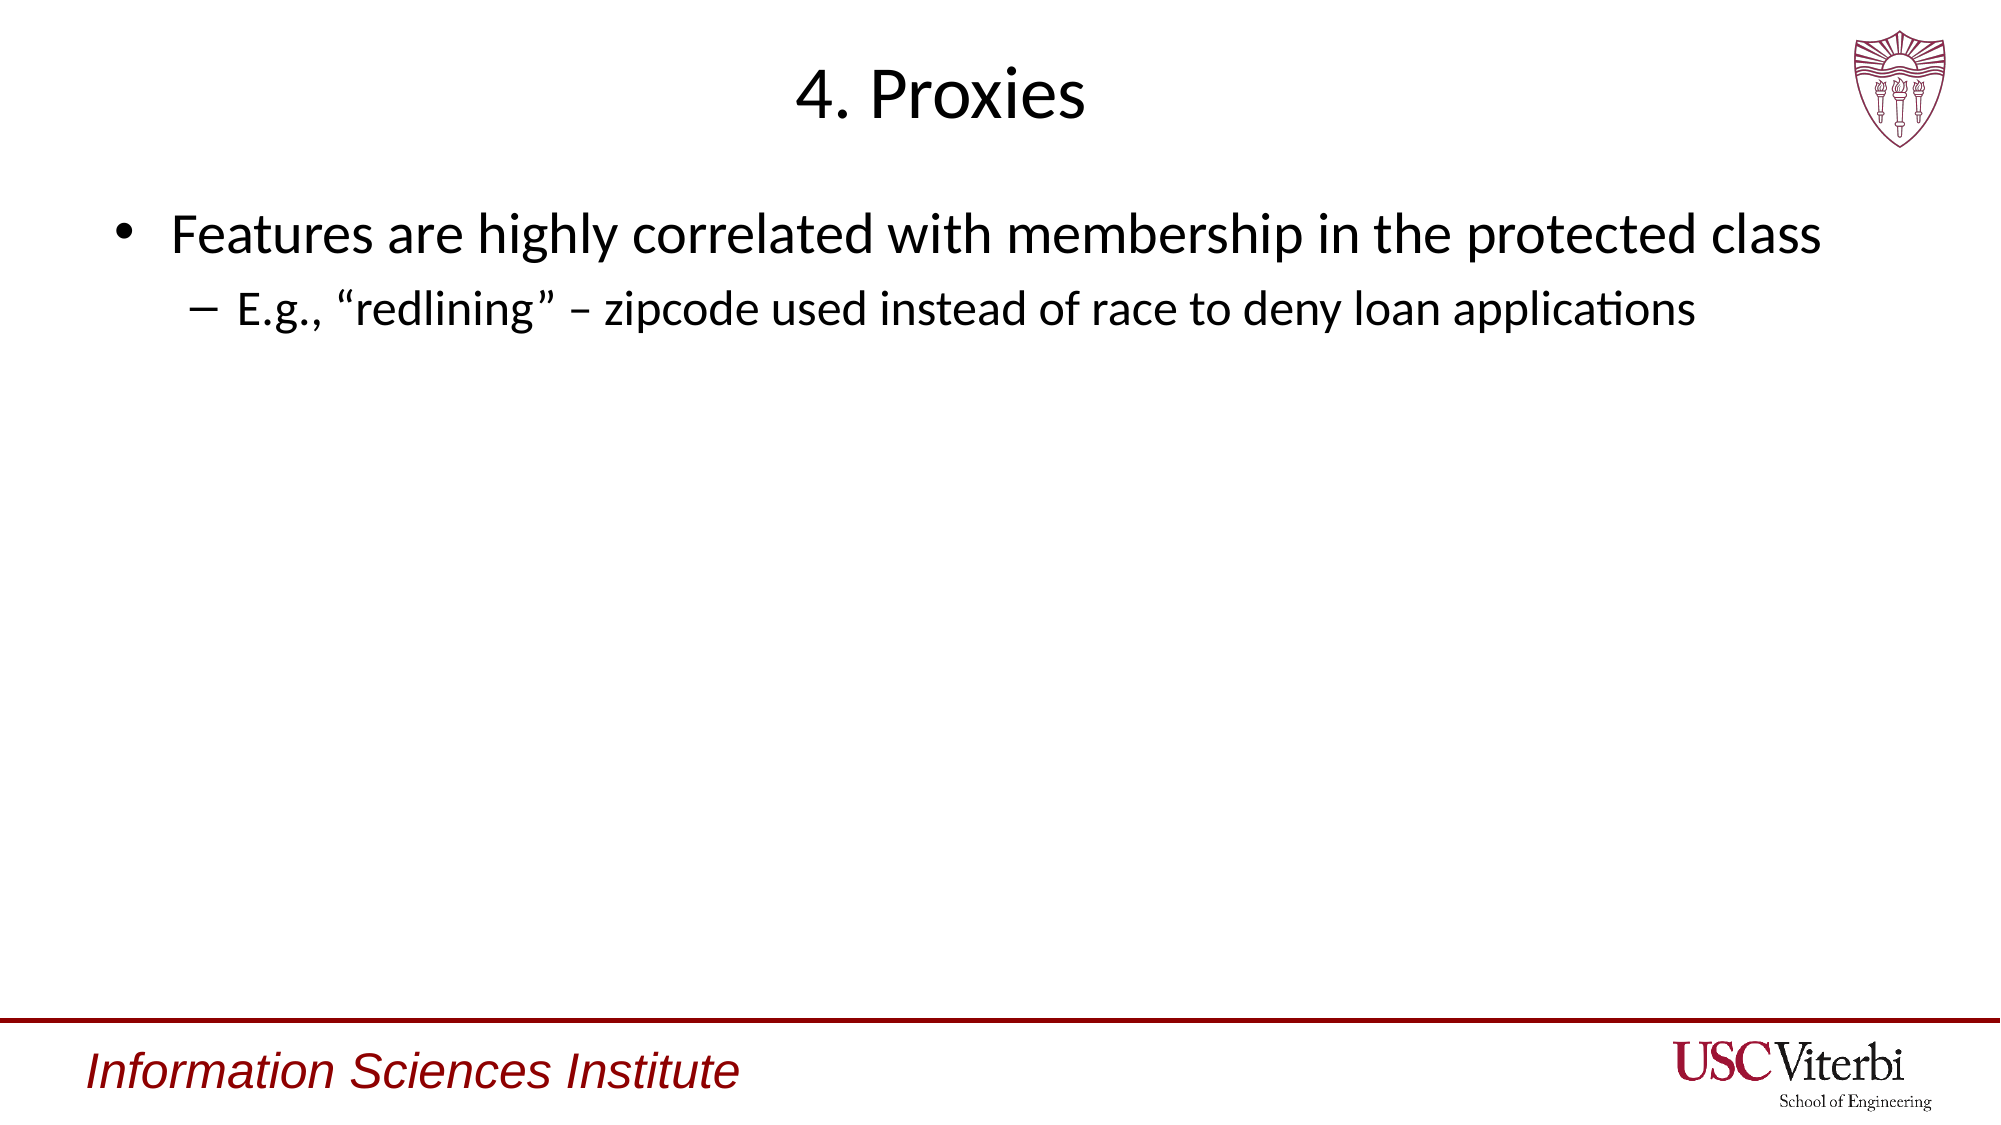

# 4. Proxies
Features are highly correlated with membership in the protected class
E.g., “redlining” – zipcode used instead of race to deny loan applications